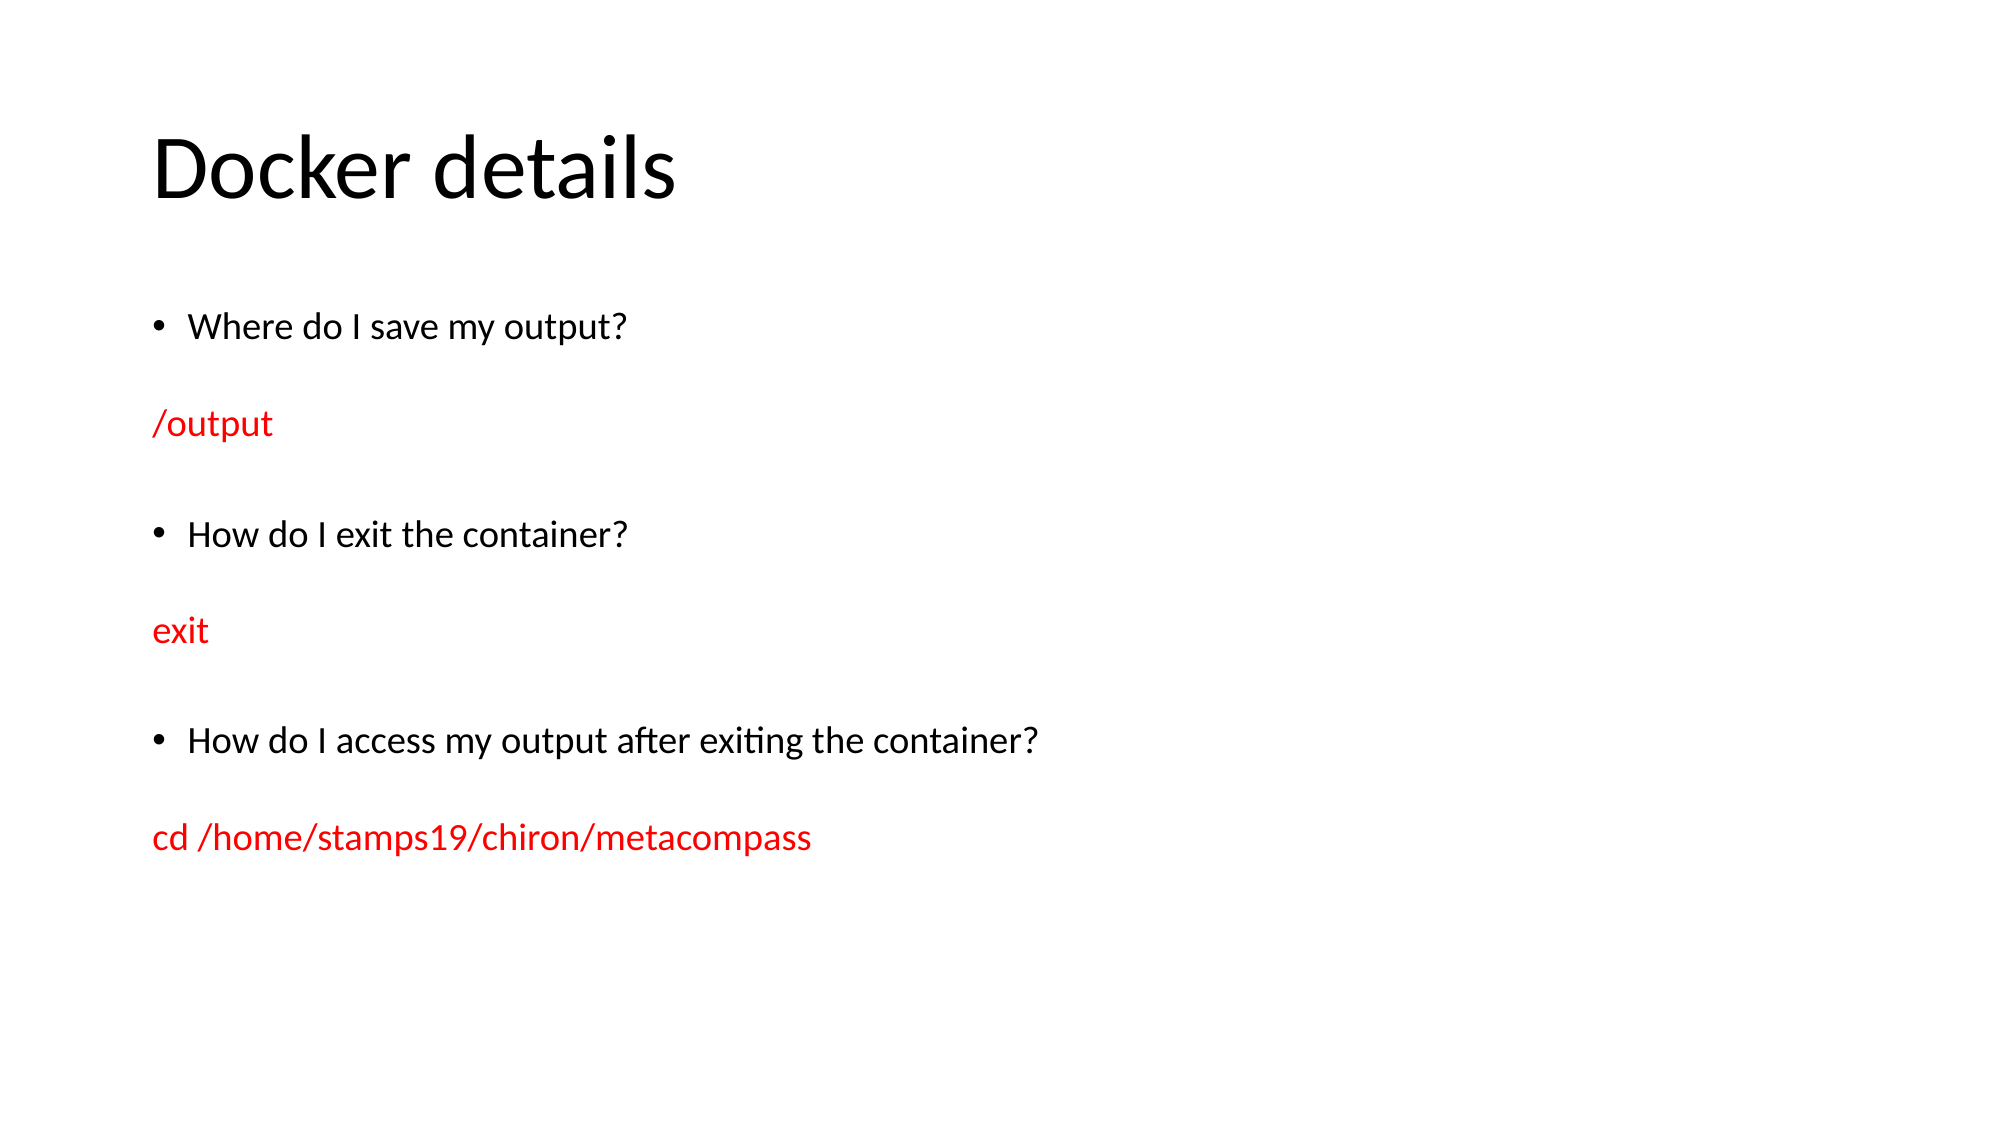

# Docker details
Where do I save my output?
/output

How do I exit the container?
exit

How do I access my output after exiting the container?
cd /home/stamps19/chiron/metacompass